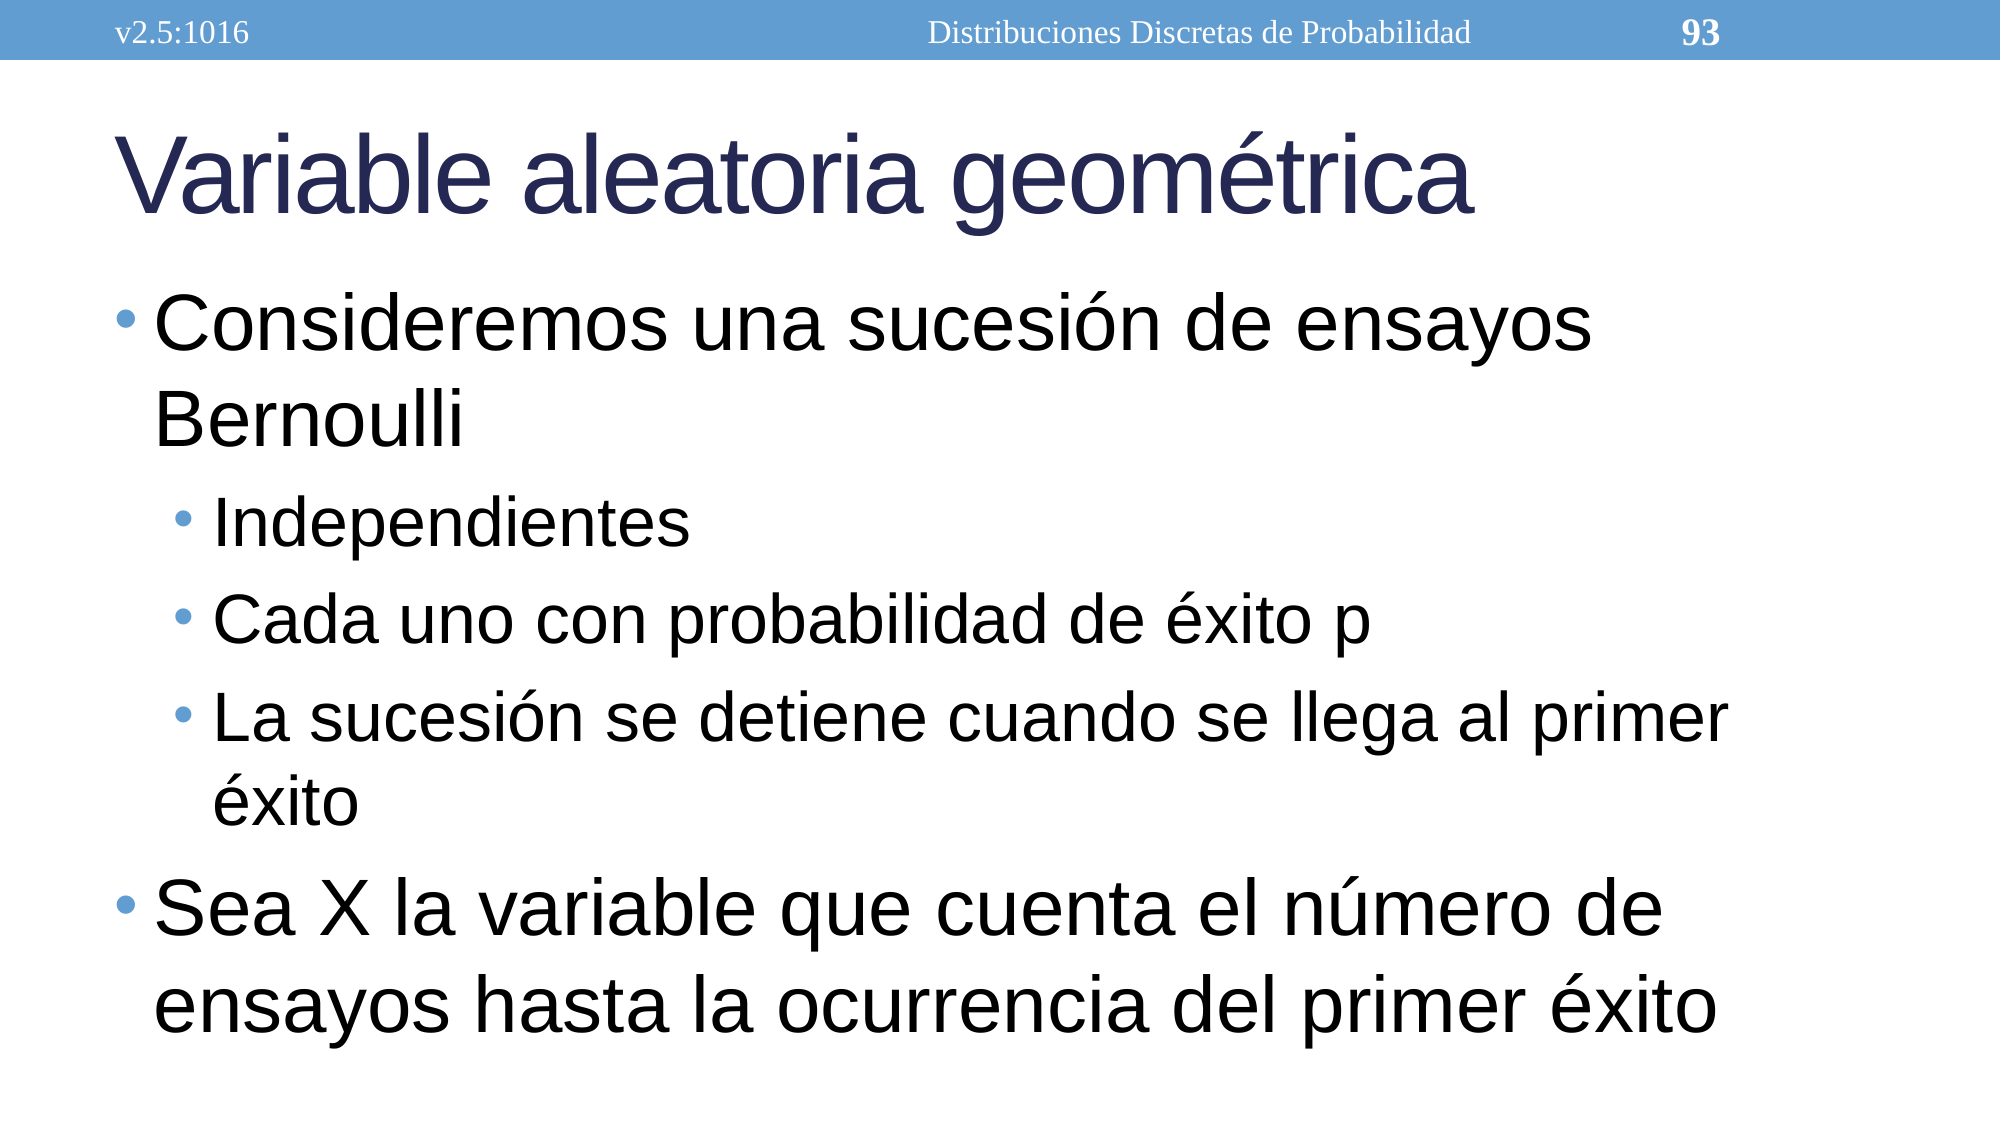

v2.5:1016
Distribuciones Discretas de Probabilidad
93
# Variable aleatoria geométrica
Consideremos una sucesión de ensayos Bernoulli
Independientes
Cada uno con probabilidad de éxito p
La sucesión se detiene cuando se llega al primer éxito
Sea X la variable que cuenta el número de ensayos hasta la ocurrencia del primer éxito